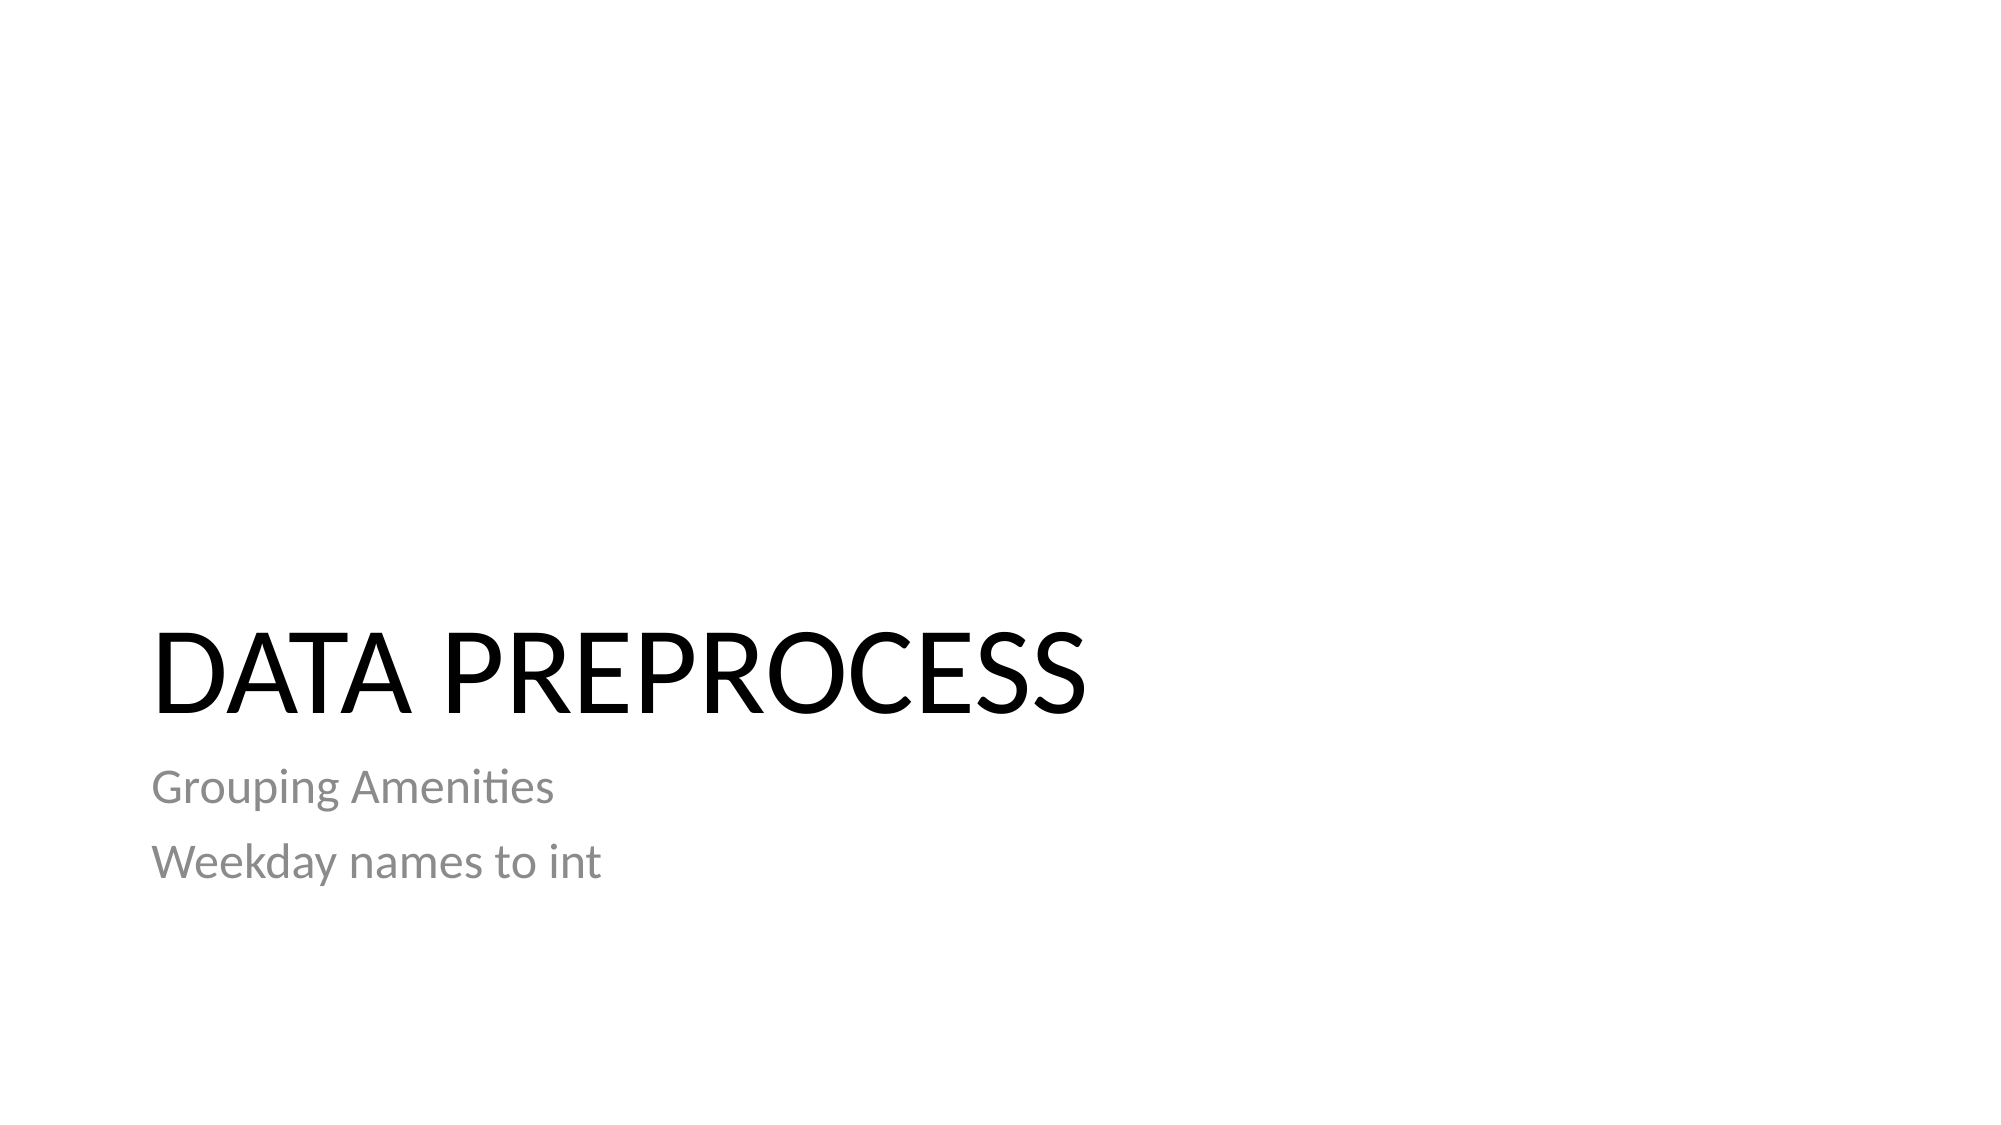

# DATA PREPROCESS
Grouping Amenities
Weekday names to int